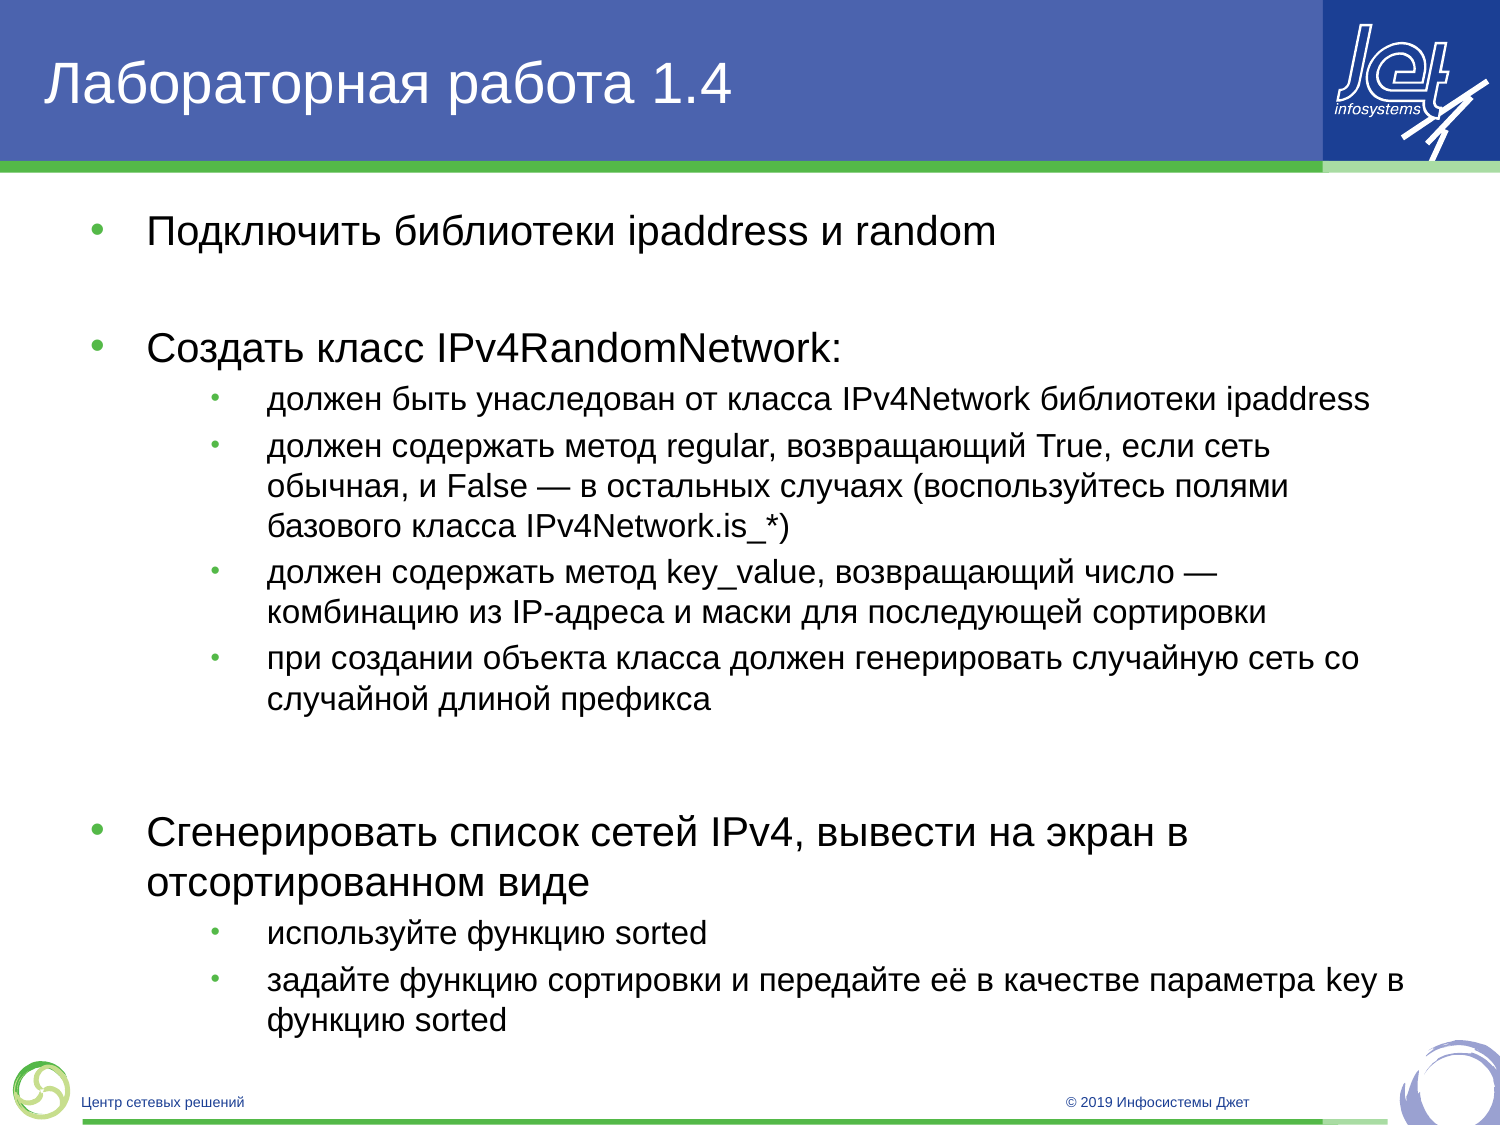

# Лабораторная работа 1.4
Подключить библиотеки ipaddress и random

Создать класс IPv4RandomNetwork:
должен быть унаследован от класса IPv4Network библиотеки ipaddress
должен содержать метод regular, возвращающий True, если сеть обычная, и False — в остальных случаях (воспользуйтесь полями базового класса IPv4Network.is_*)
должен содержать метод key_value, возвращающий число —комбинацию из IP-адреса и маски для последующей сортировки
при создании объекта класса должен генерировать случайную сеть со случайной длиной префикса

Сгенерировать список сетей IPv4, вывести на экран в отсортированном виде
используйте функцию sorted
задайте функцию сортировки и передайте её в качестве параметра key в функцию sorted